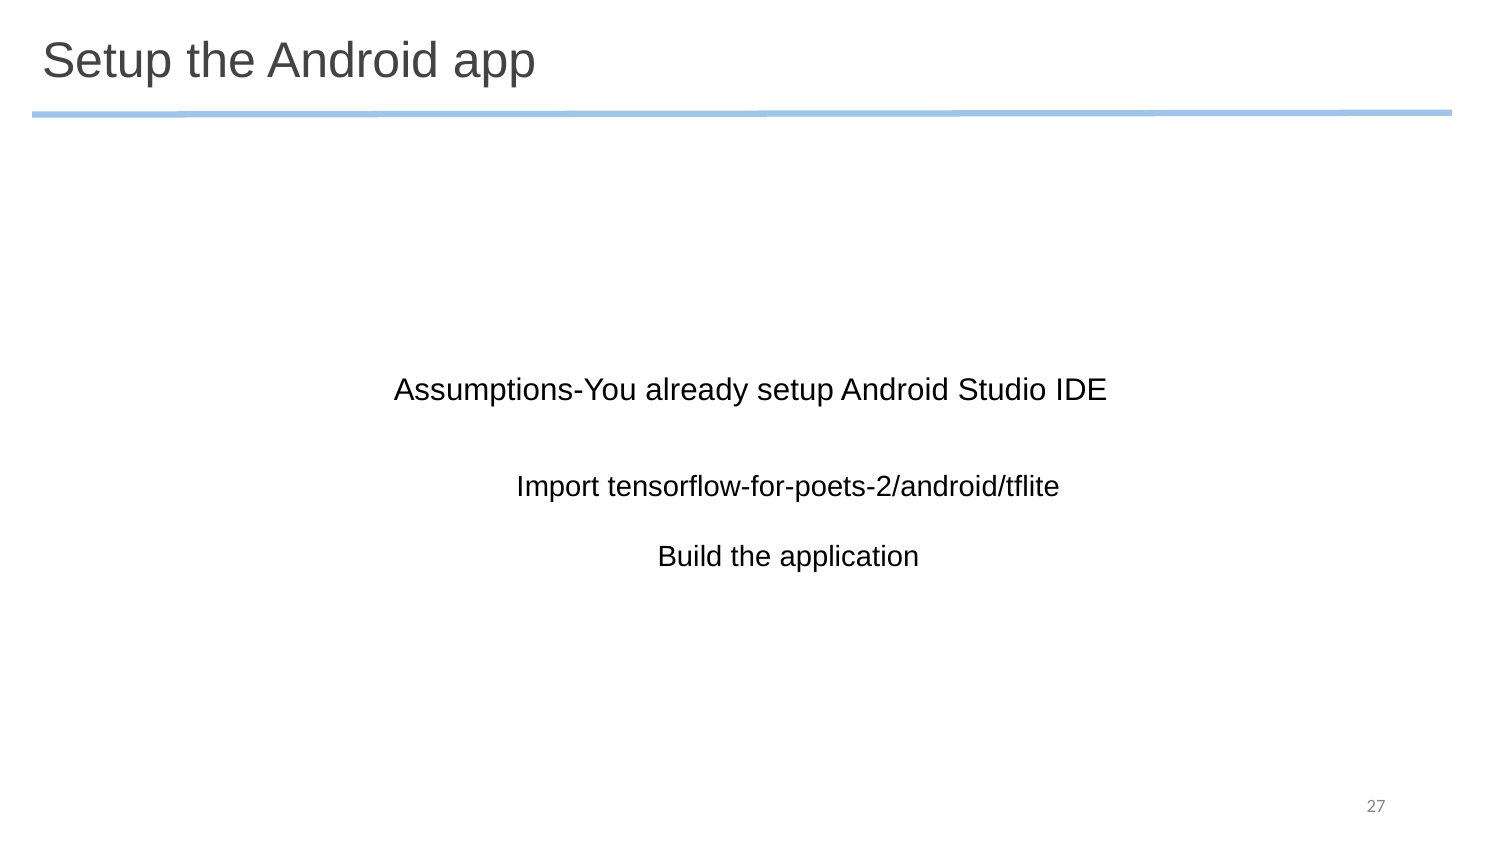

# Setup the Android app
Assumptions-You already setup Android Studio IDE

Import tensorflow-for-poets-2/android/tflite

Build the application

27